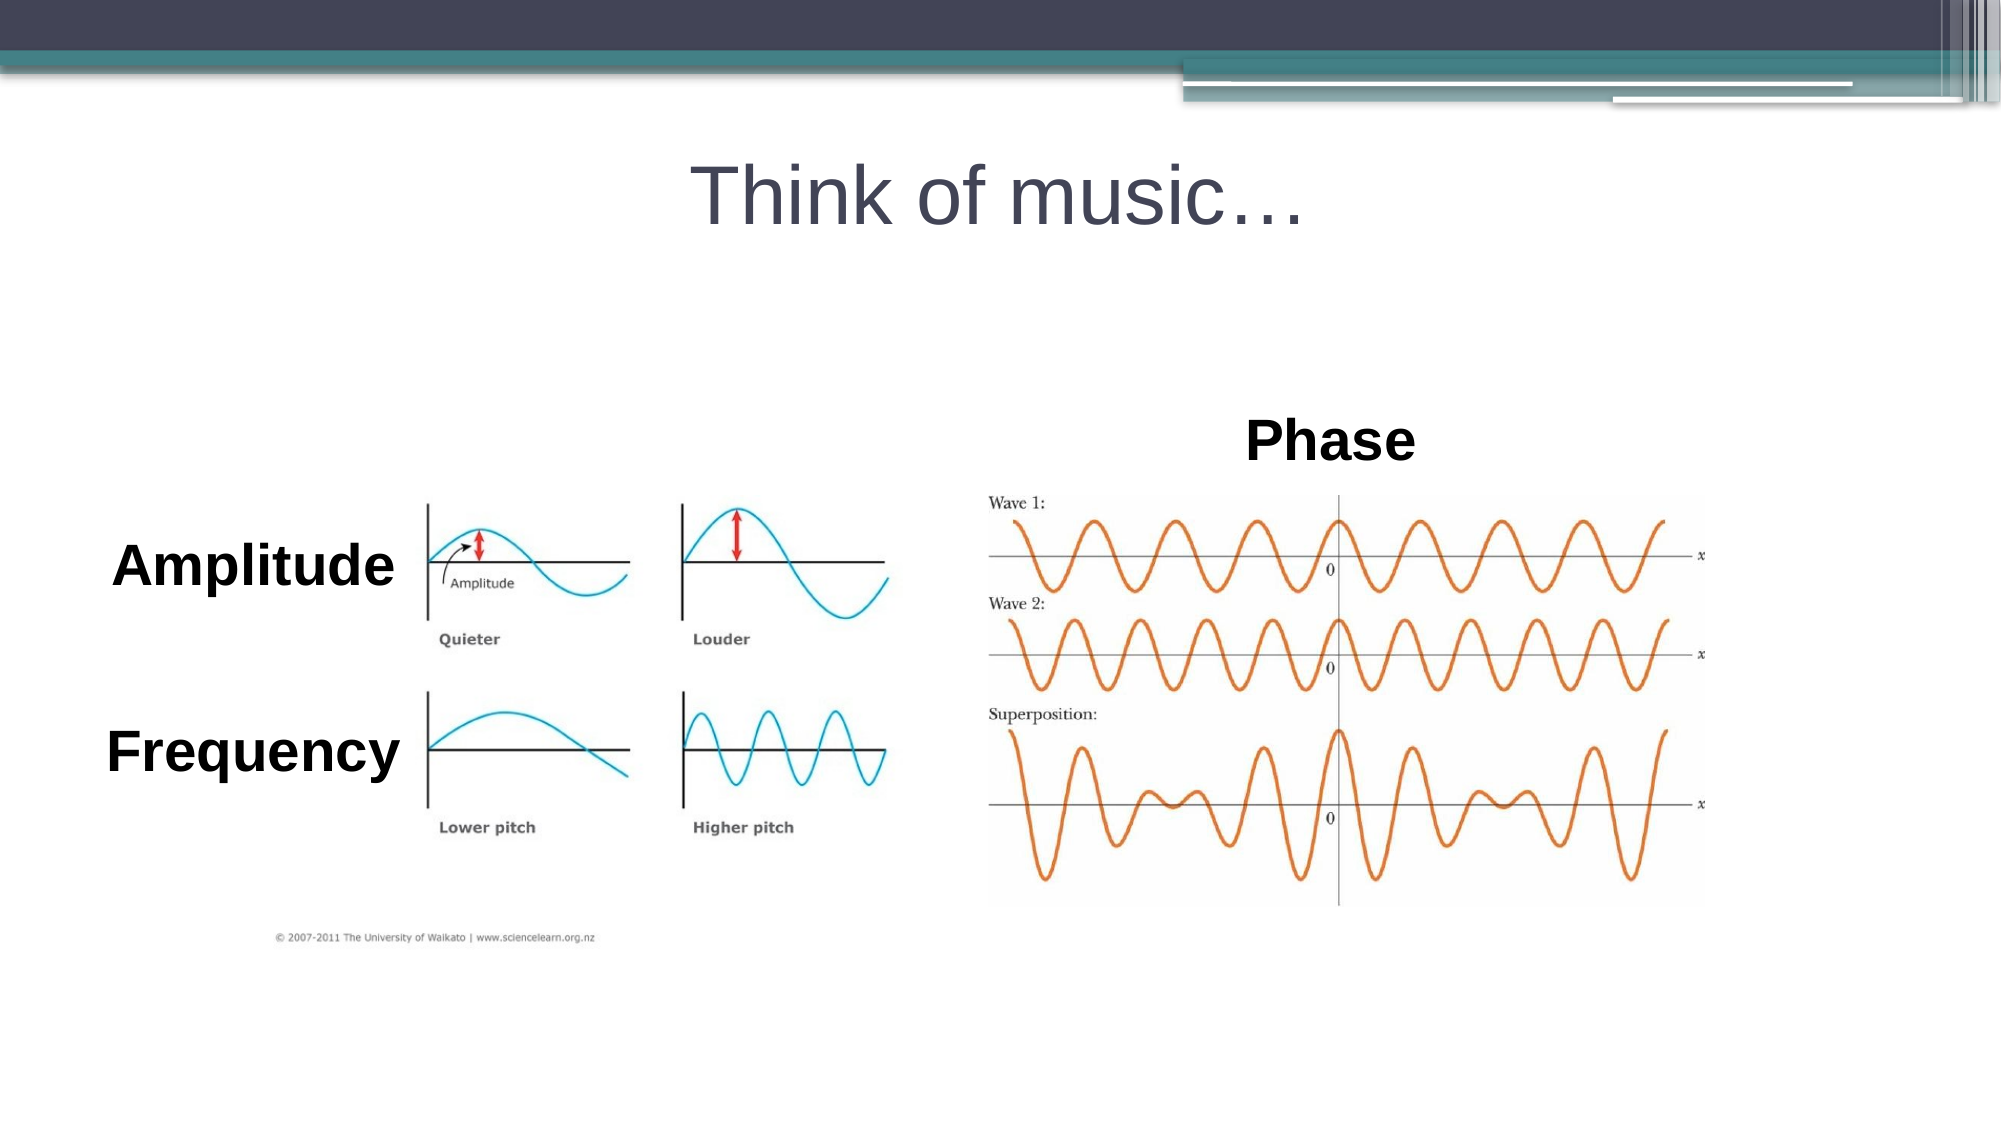

# Think of music…
Phase

Amplitude
Frequency